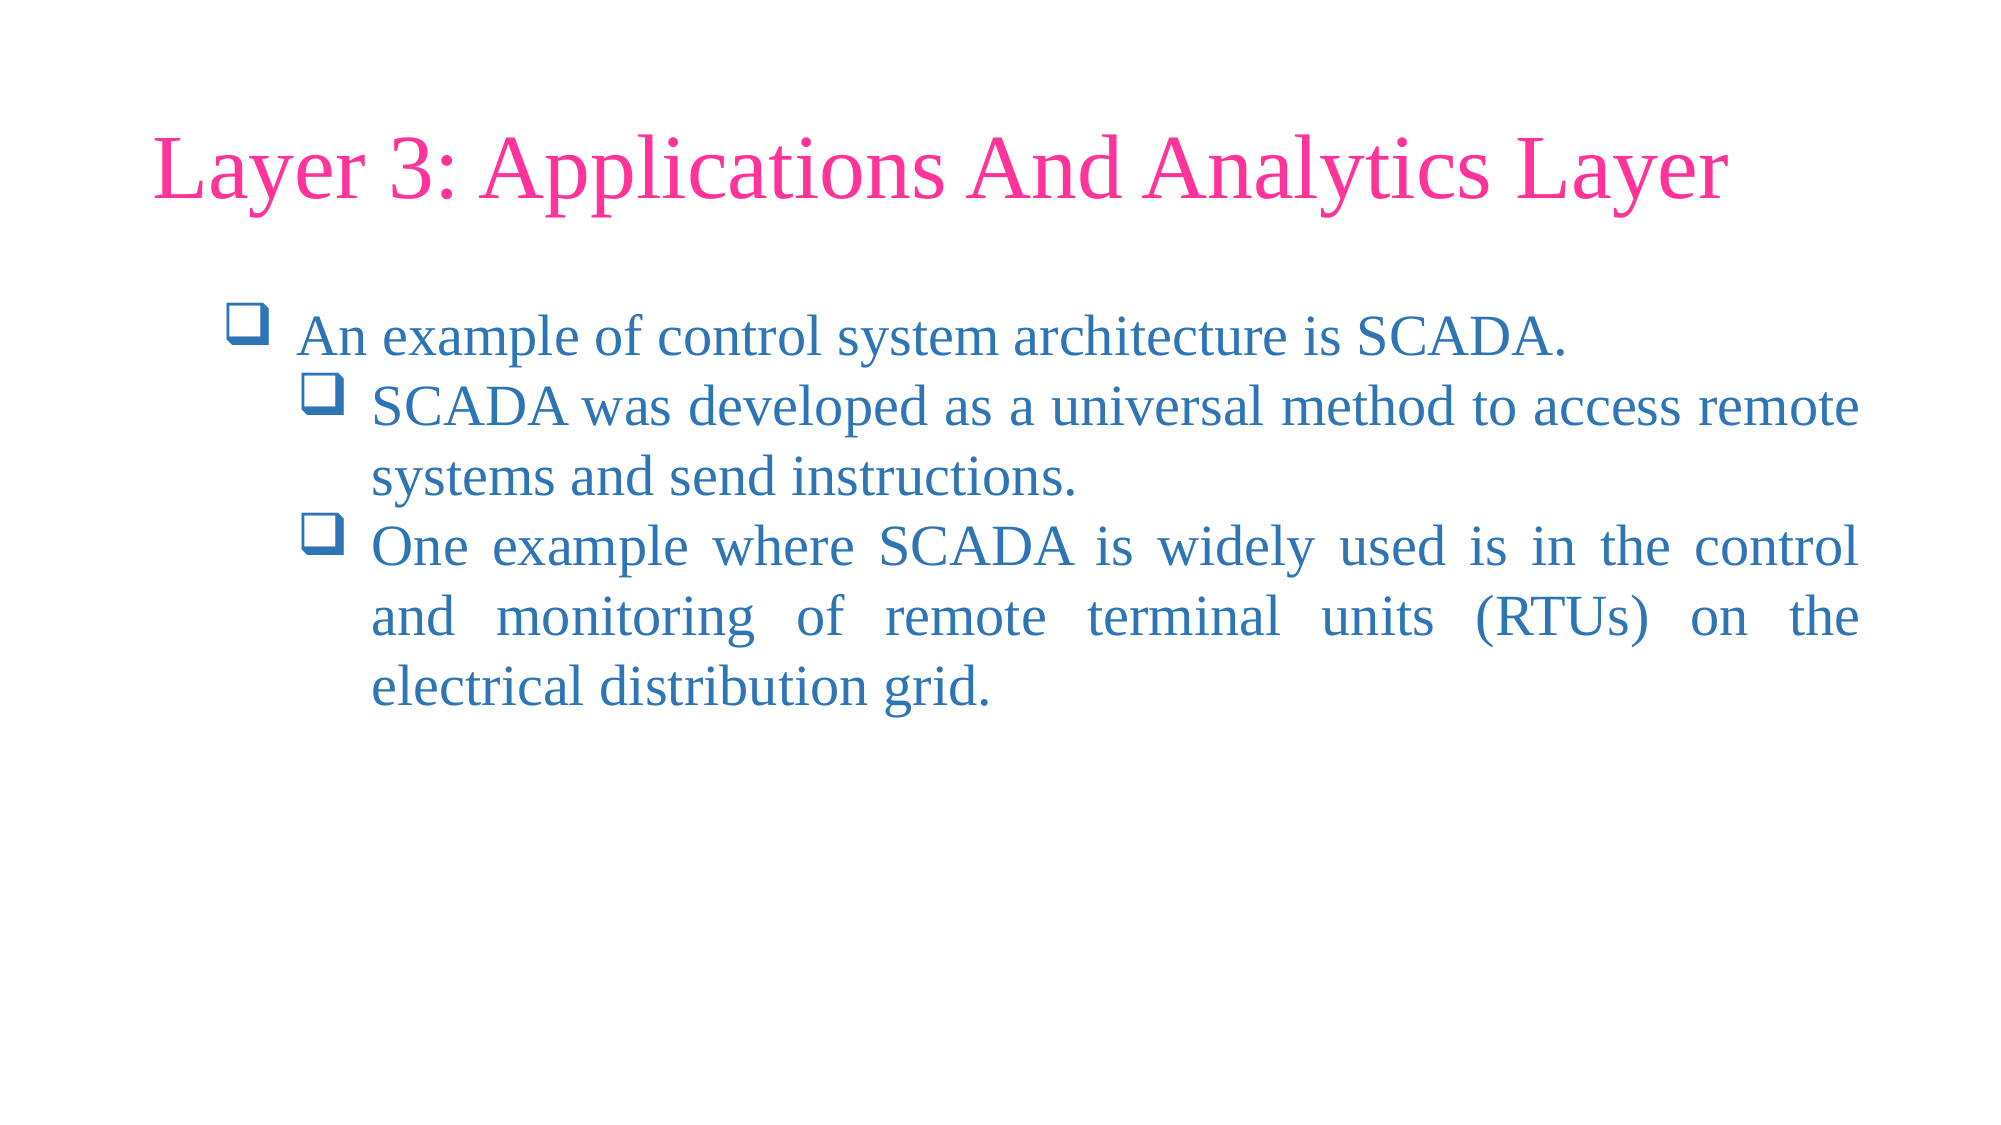

# Layer 3: Applications And Analytics Layer
An example of control system architecture is SCADA.
SCADA was developed as a universal method to access remote systems and send instructions.
One example where SCADA is widely used is in the control and monitoring of remote terminal units (RTUs) on the electrical distribution grid.